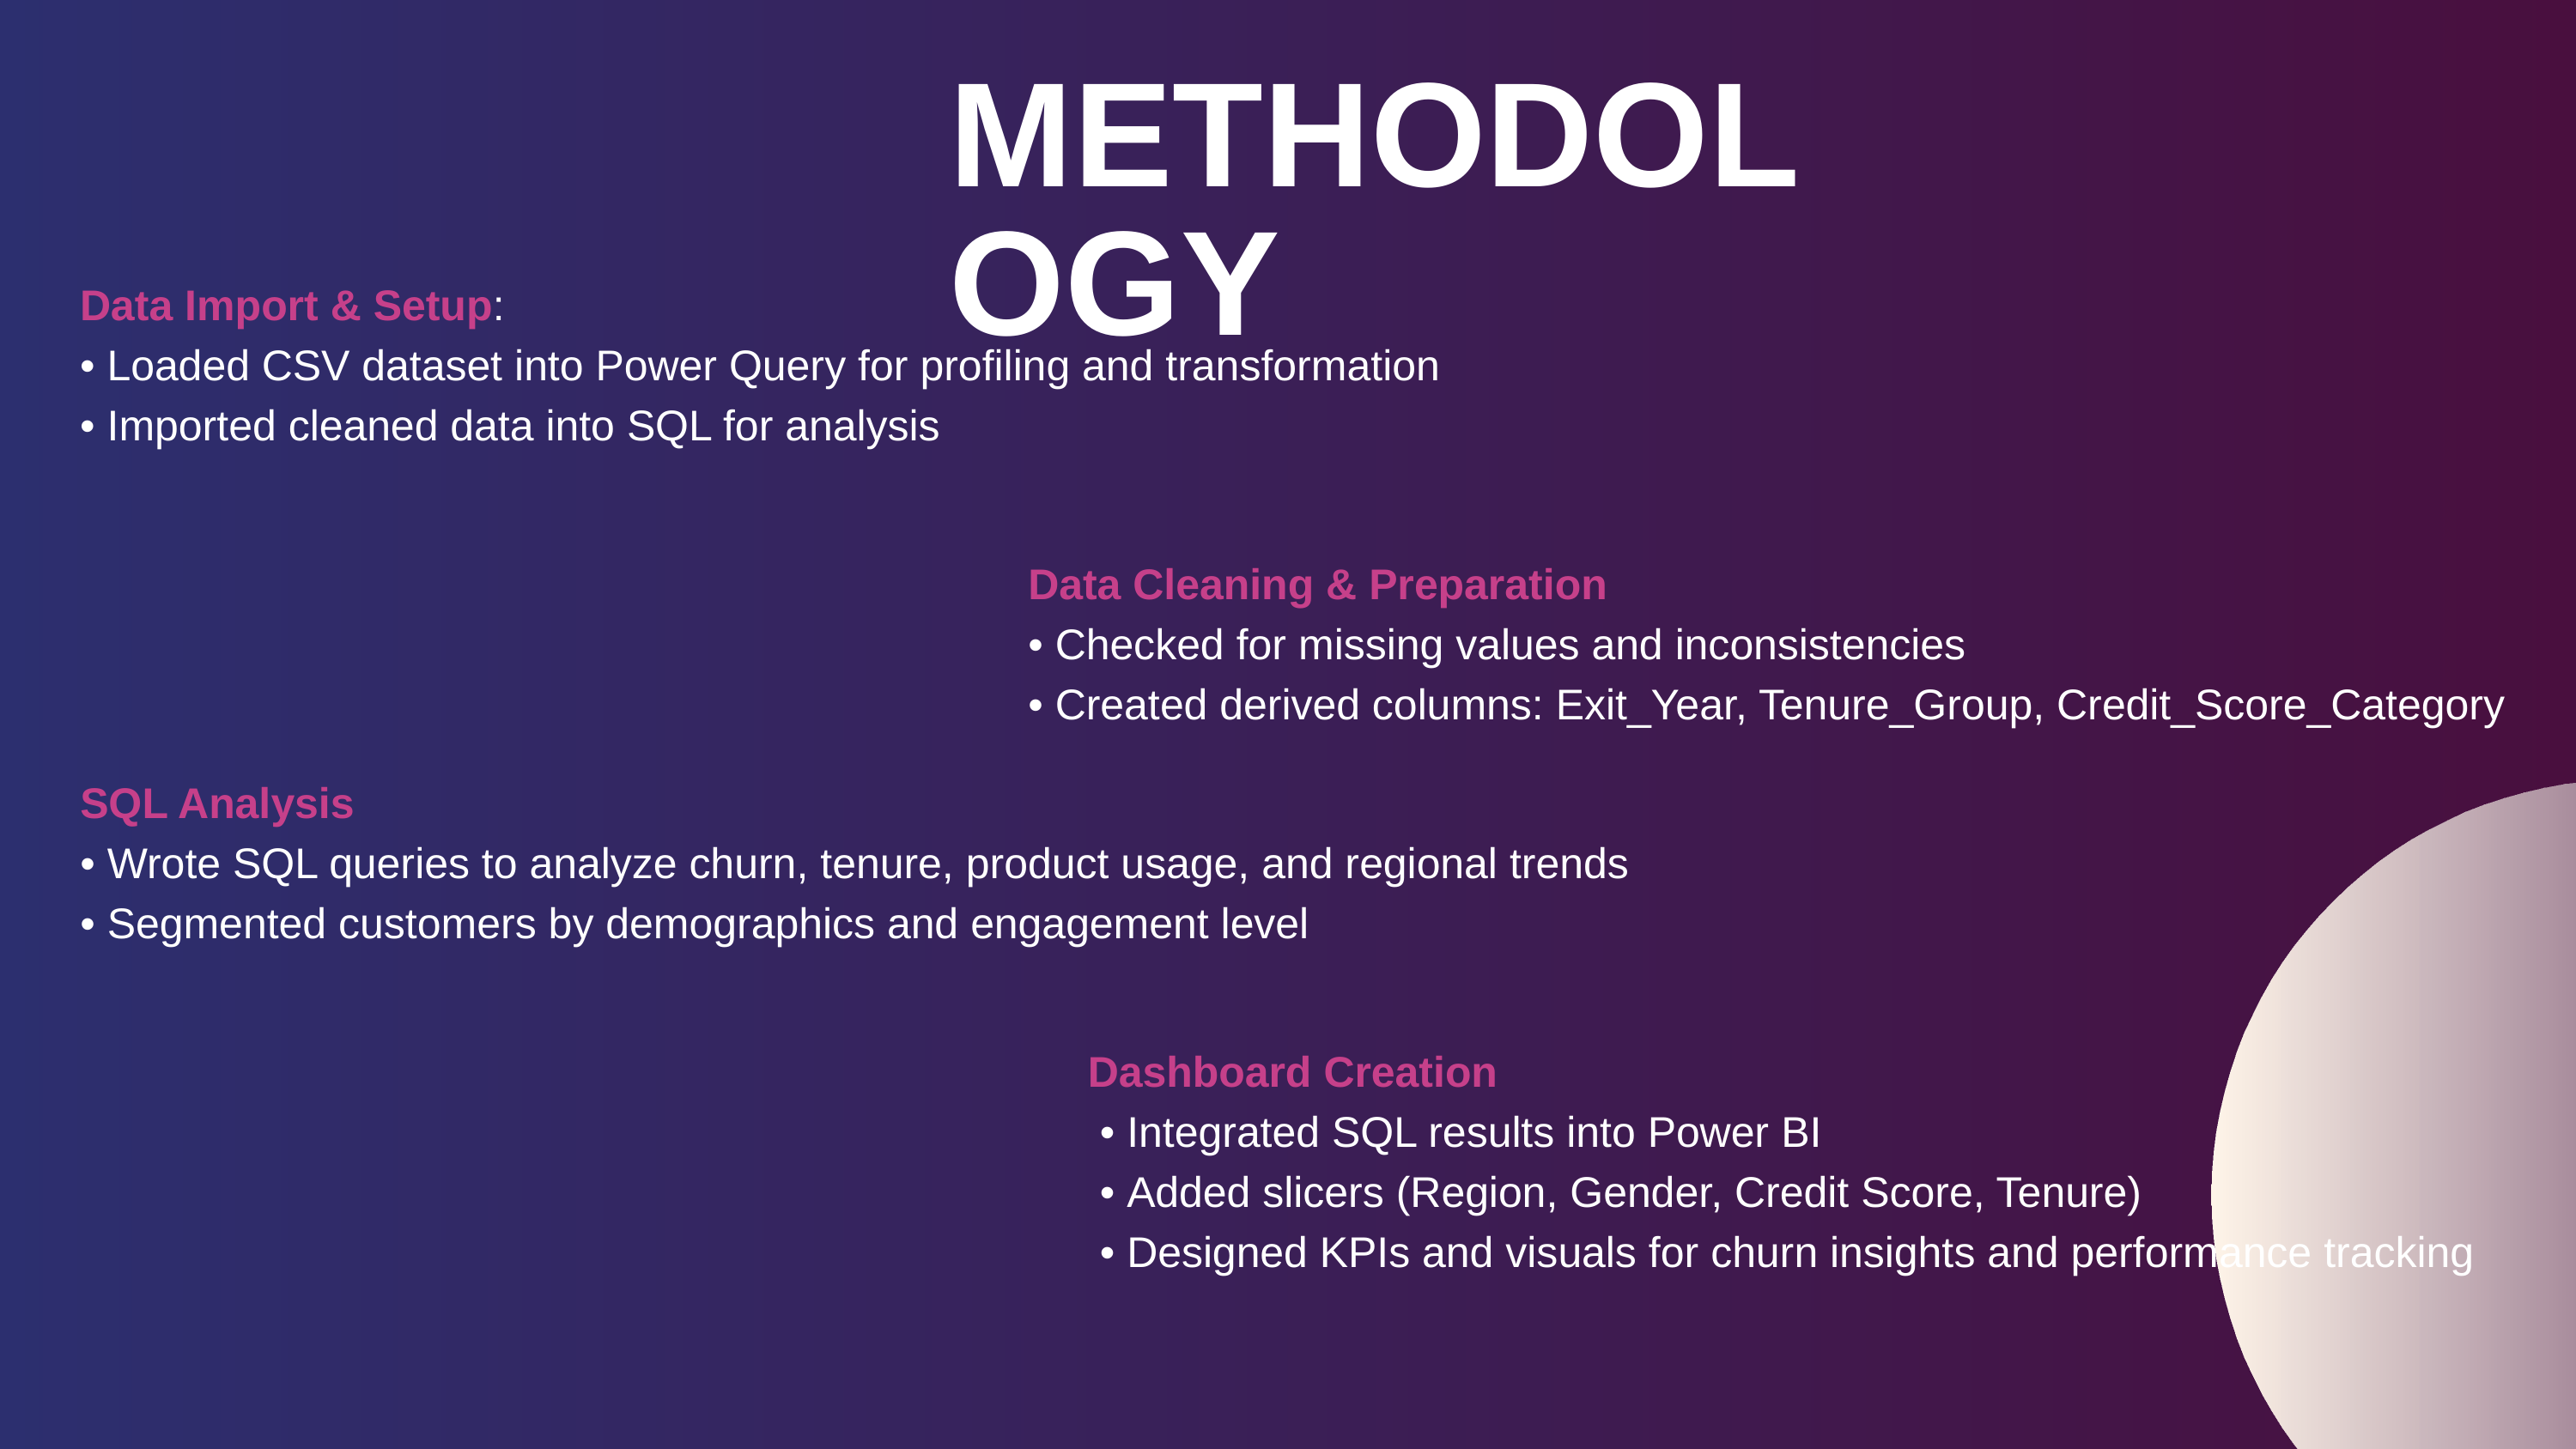

METHODOLOGY
Data Import & Setup:
• Loaded CSV dataset into Power Query for profiling and transformation
• Imported cleaned data into SQL for analysis

Data Cleaning & Preparation
• Checked for missing values and inconsistencies
• Created derived columns: Exit_Year, Tenure_Group, Credit_Score_Category
SQL Analysis
• Wrote SQL queries to analyze churn, tenure, product usage, and regional trends
• Segmented customers by demographics and engagement level

Dashboard Creation
 • Integrated SQL results into Power BI
 • Added slicers (Region, Gender, Credit Score, Tenure)
 • Designed KPIs and visuals for churn insights and performance tracking